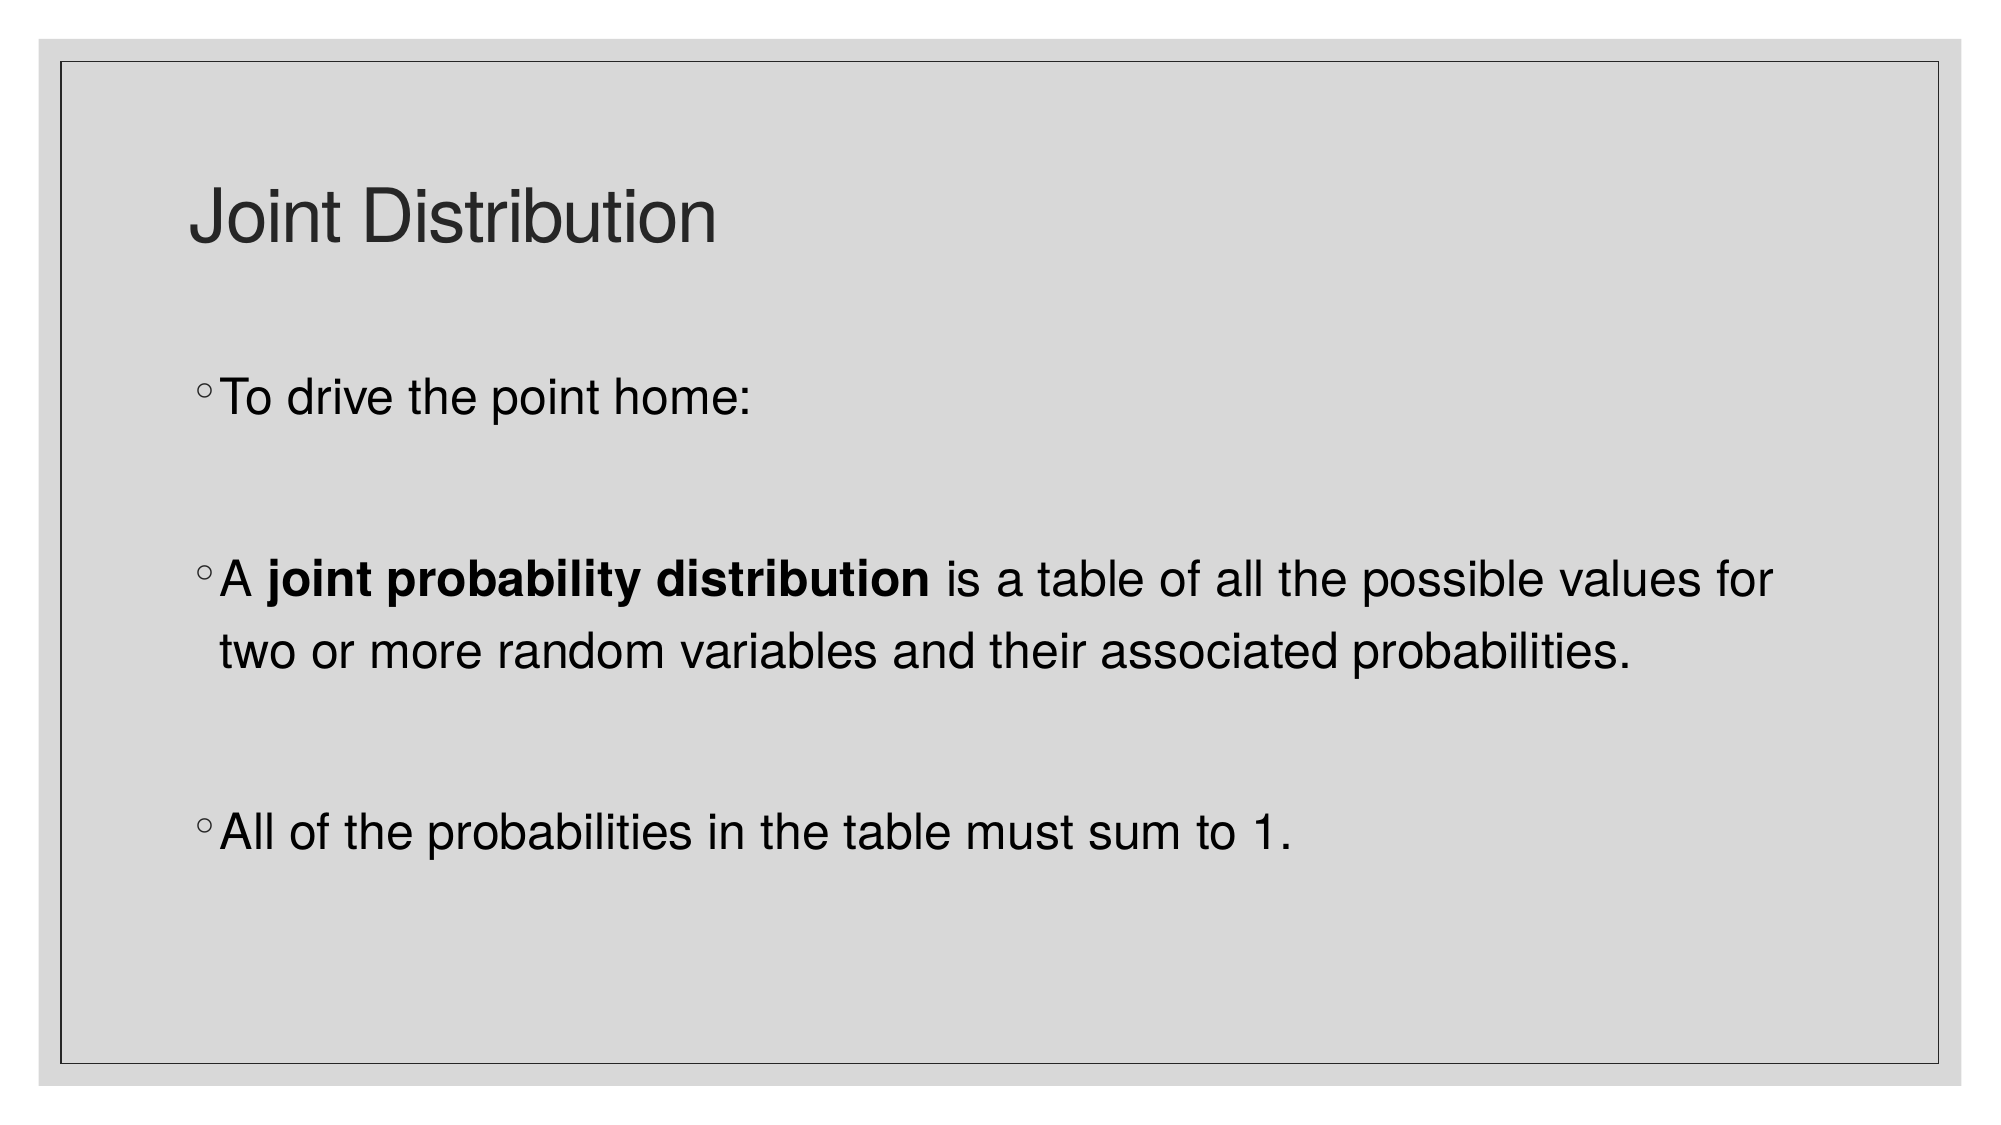

# Joint Distribution
To drive the point home:

A joint probability distribution is a table of all the possible values for two or more random variables and their associated probabilities.

All of the probabilities in the table must sum to 1.